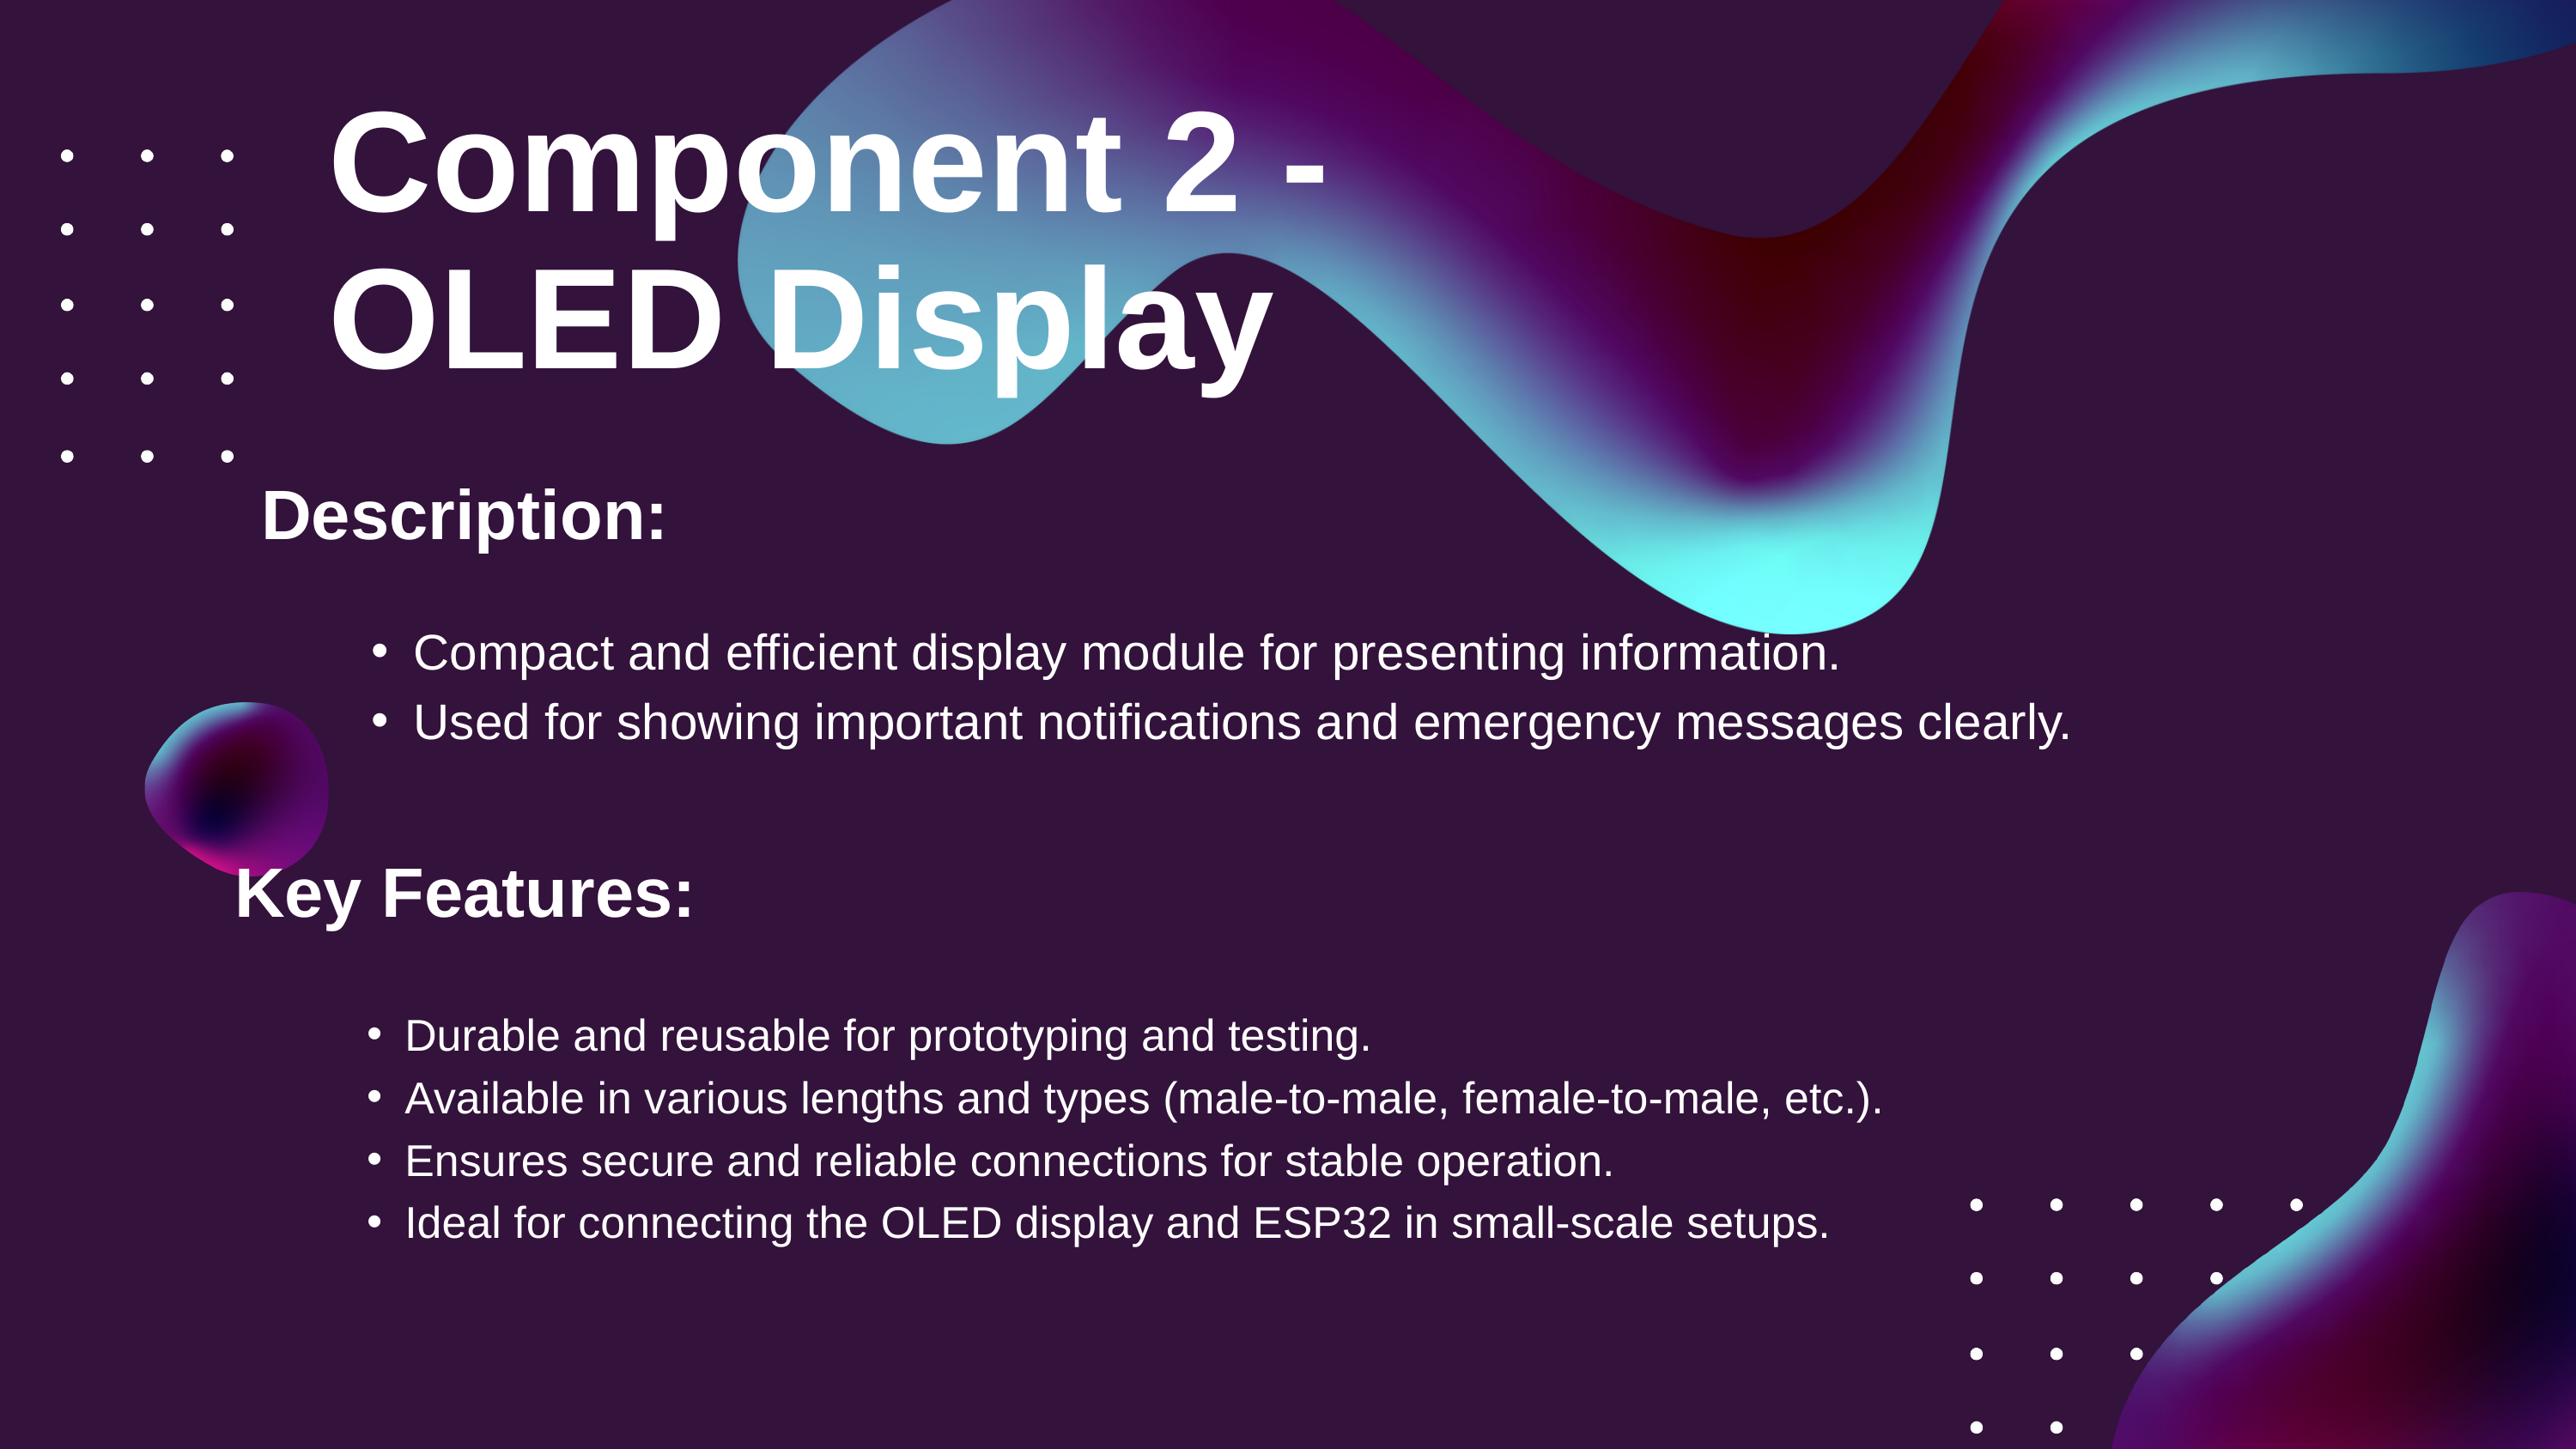

Component 2 - OLED Display

Description:
Compact and efficient display module for presenting information.
Used for showing important notifications and emergency messages clearly.

Key Features:

Durable and reusable for prototyping and testing.
Available in various lengths and types (male-to-male, female-to-male, etc.).
Ensures secure and reliable connections for stable operation.
Ideal for connecting the OLED display and ESP32 in small-scale setups.